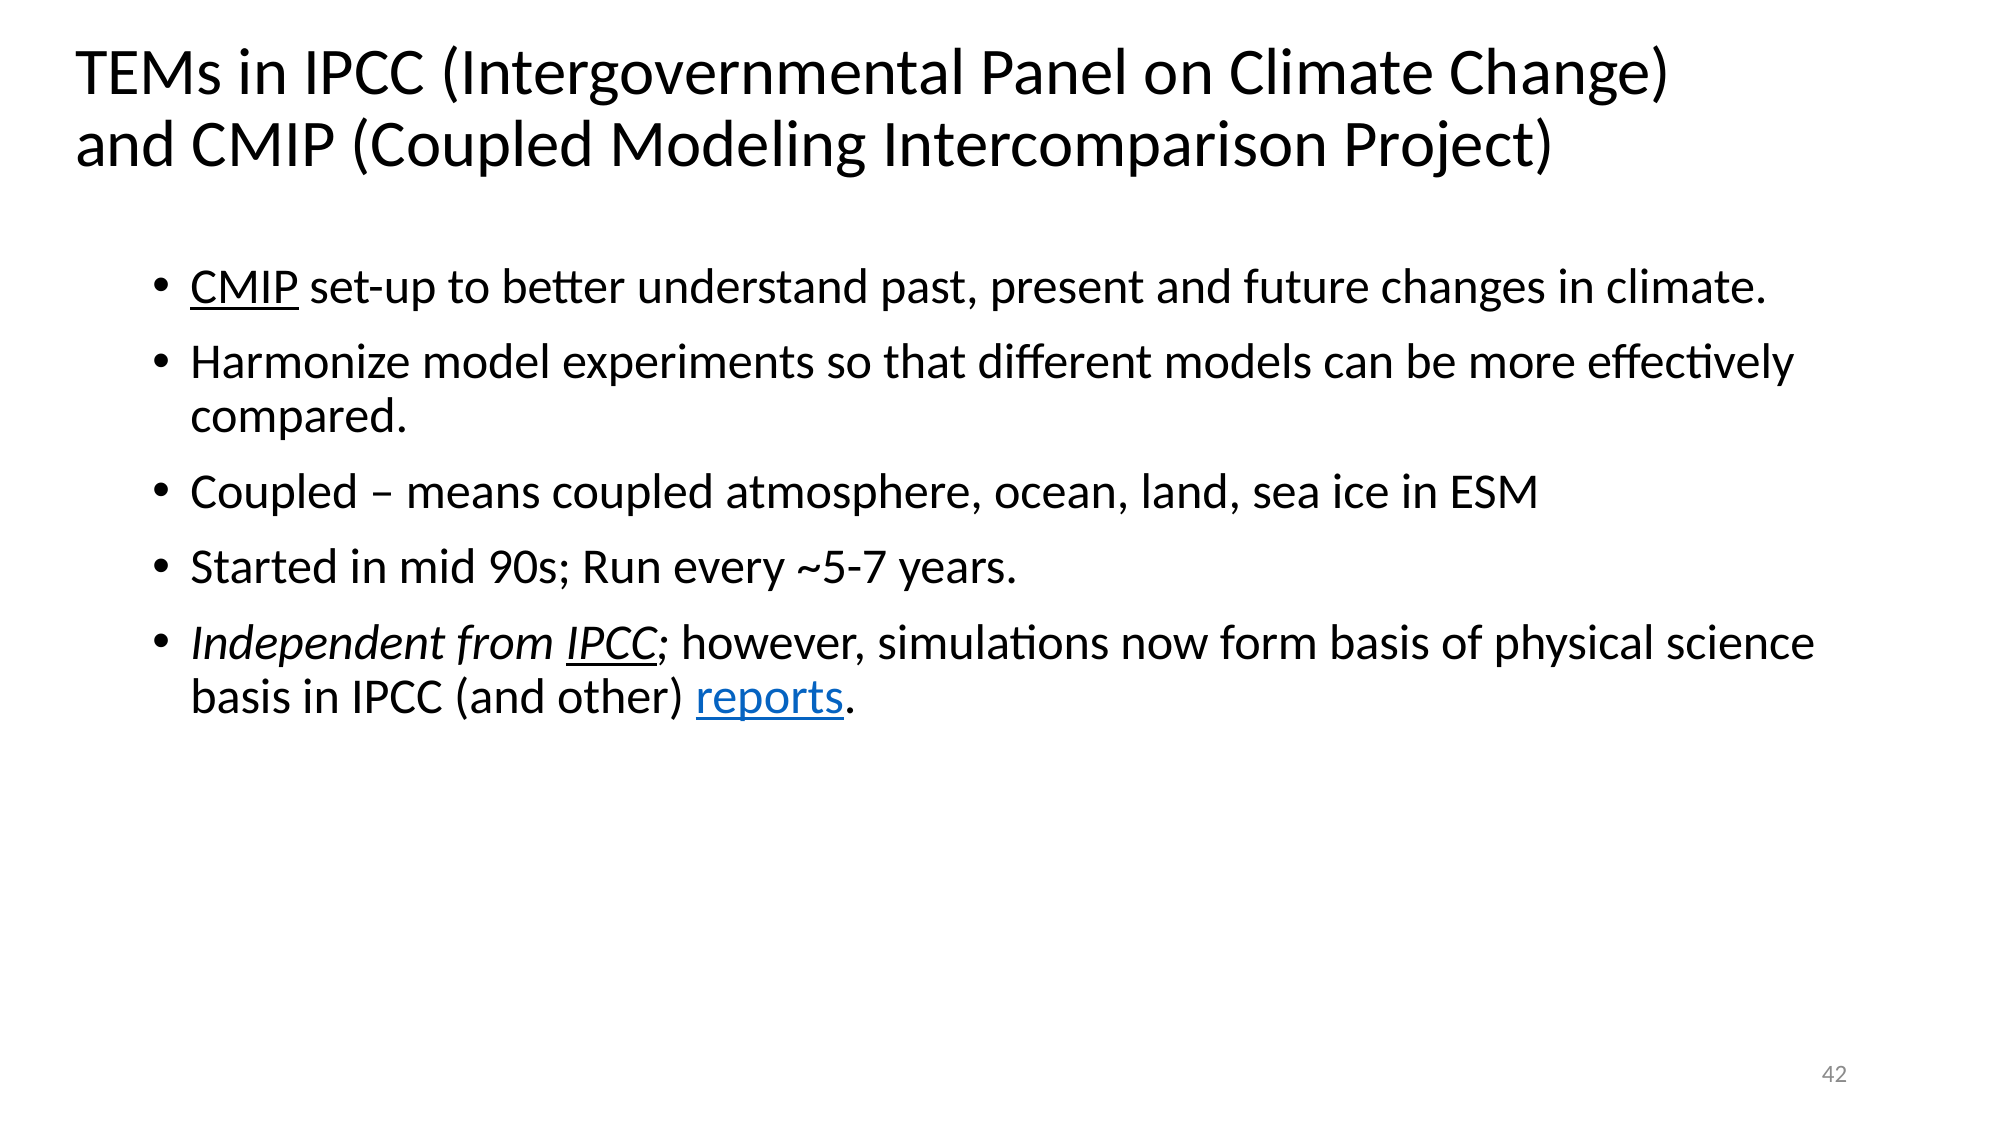

# TEMs in IPCC (Intergovernmental Panel on Climate Change) and CMIP (Coupled Modeling Intercomparison Project)
CMIP set-up to better understand past, present and future changes in climate.
Harmonize model experiments so that different models can be more effectively compared.
Coupled – means coupled atmosphere, ocean, land, sea ice in ESM
Started in mid 90s; Run every ~5-7 years.
Independent from IPCC; however, simulations now form basis of physical science basis in IPCC (and other) reports.

42